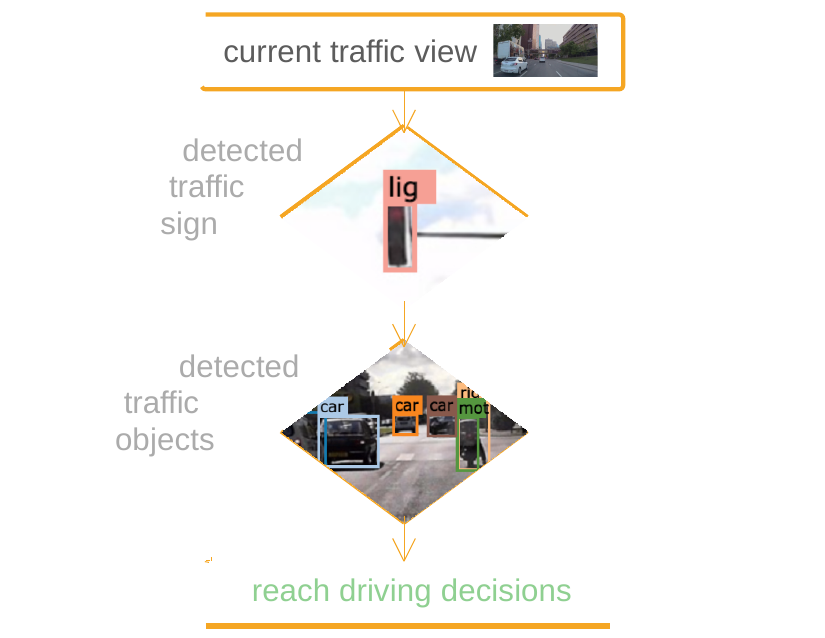

# current traffic view

detected  traffic sign
house area
> 800 sq
detected  traffic objects

reach driving decisions